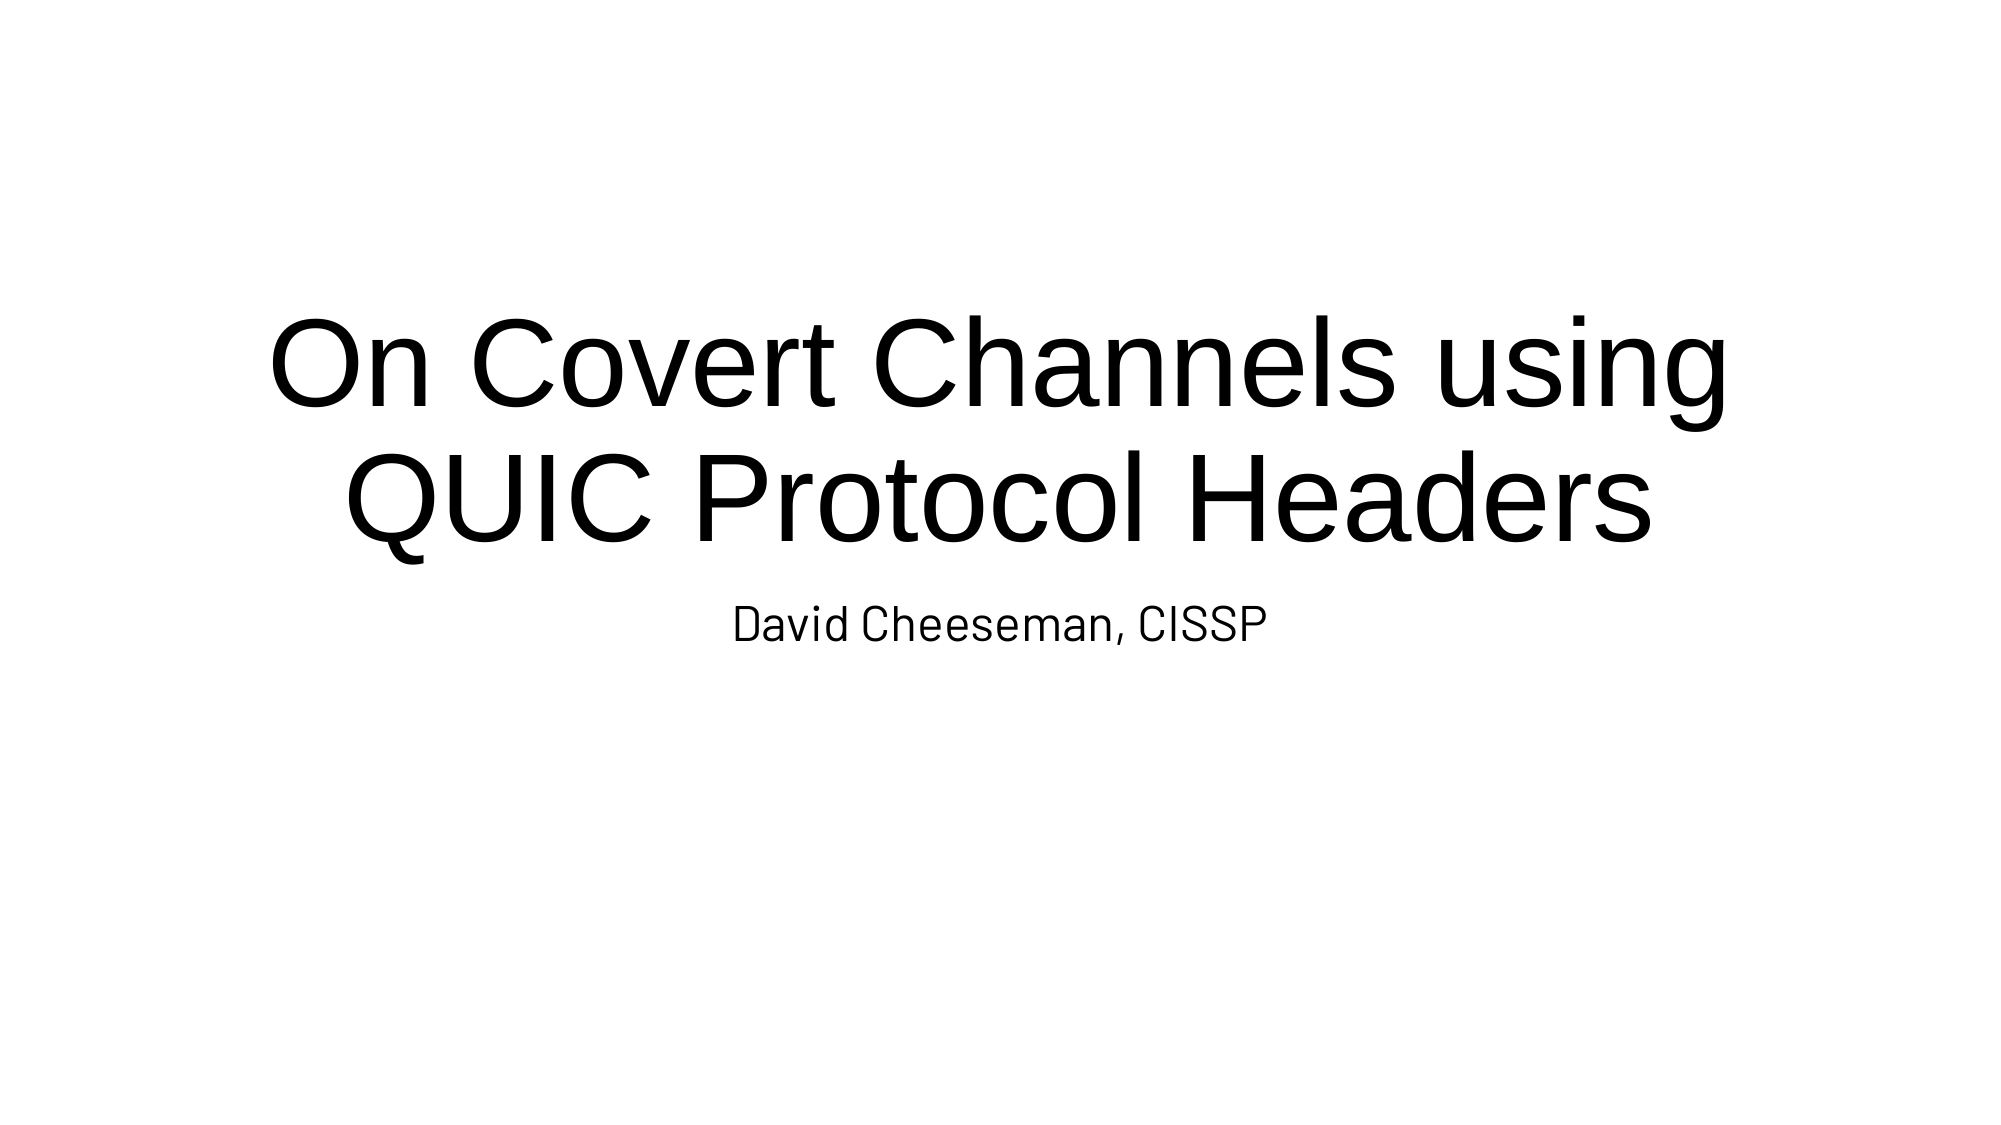

# On Covert Channels using QUIC Protocol Headers
David Cheeseman, CISSP